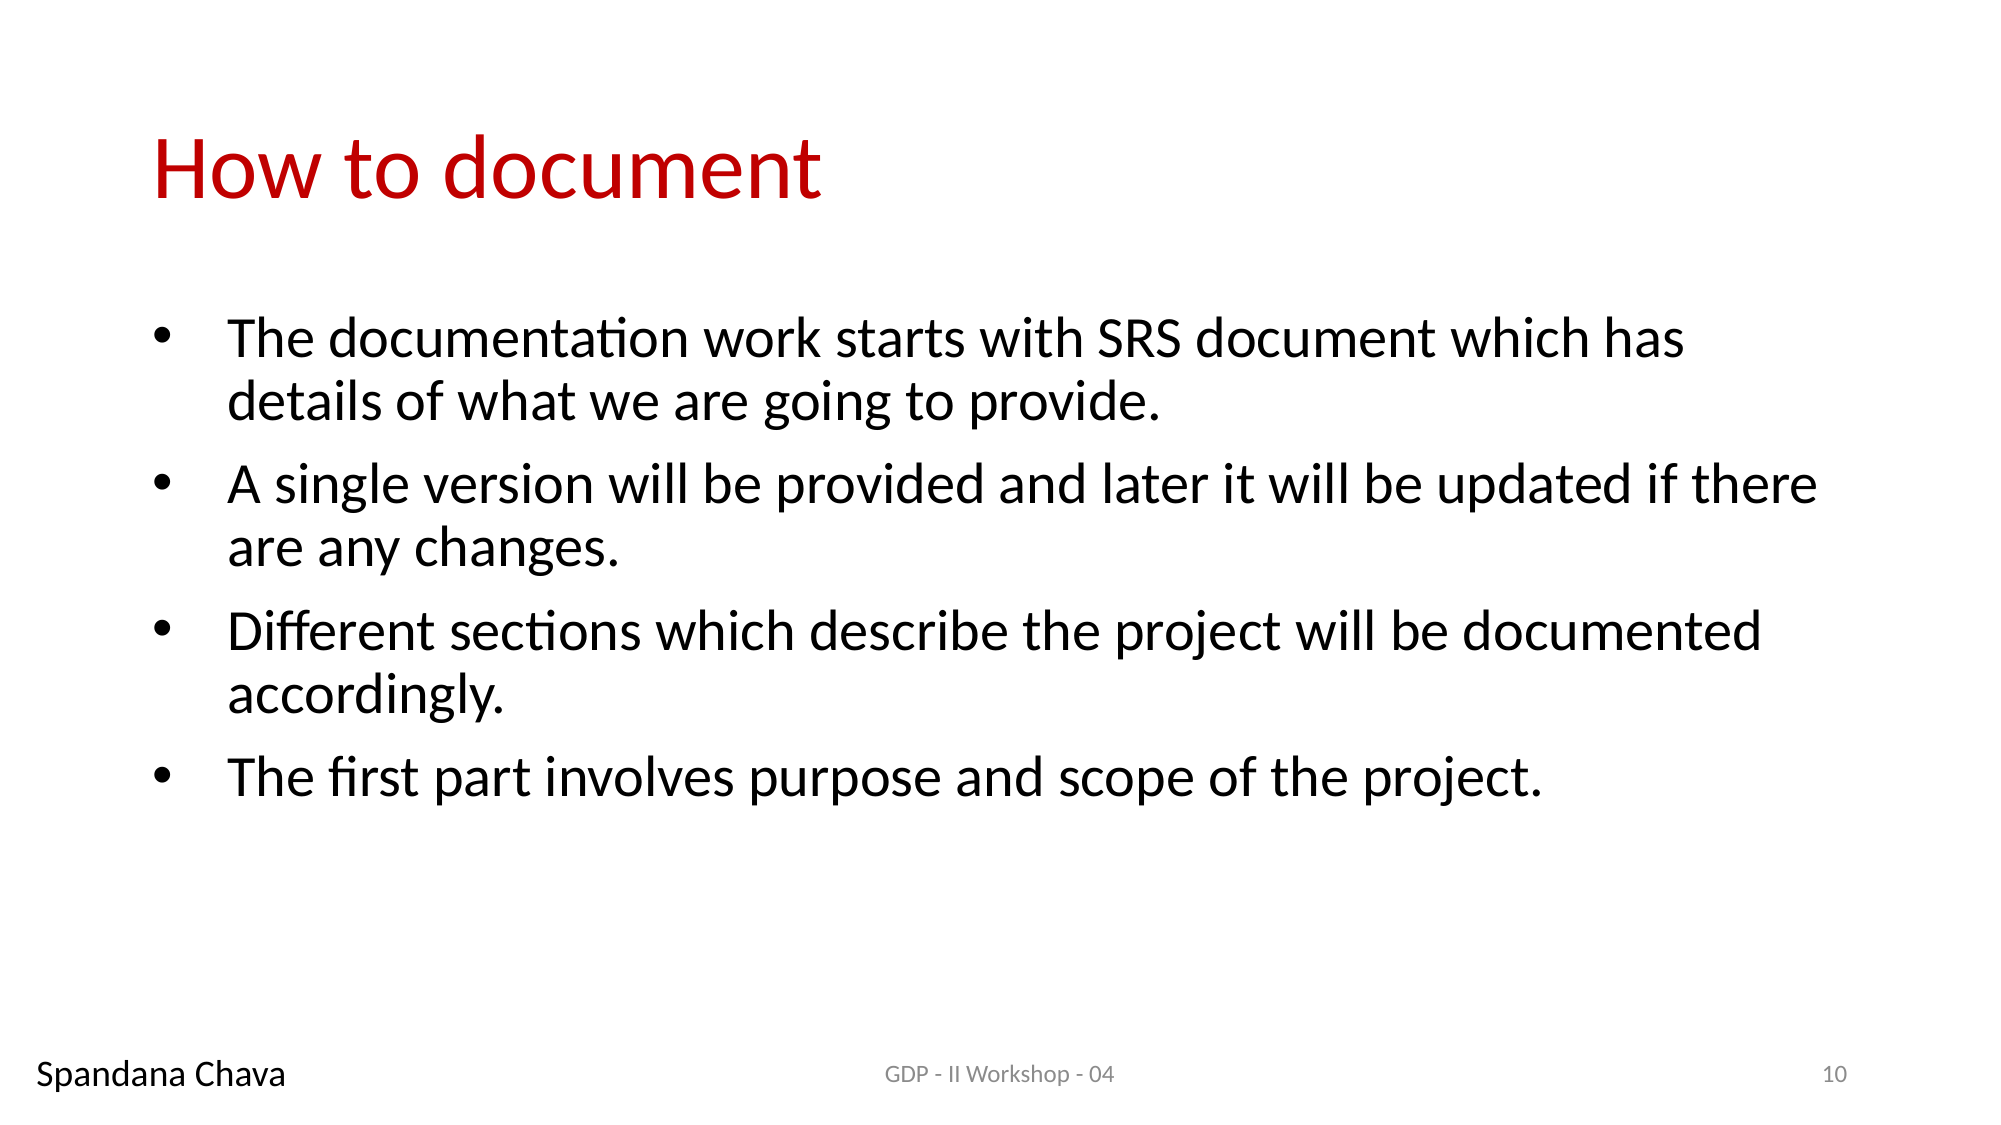

# How to document
The documentation work starts with SRS document which has details of what we are going to provide.
A single version will be provided and later it will be updated if there are any changes.
Different sections which describe the project will be documented accordingly.
The first part involves purpose and scope of the project.
Spandana Chava
GDP - II Workshop - 04
10